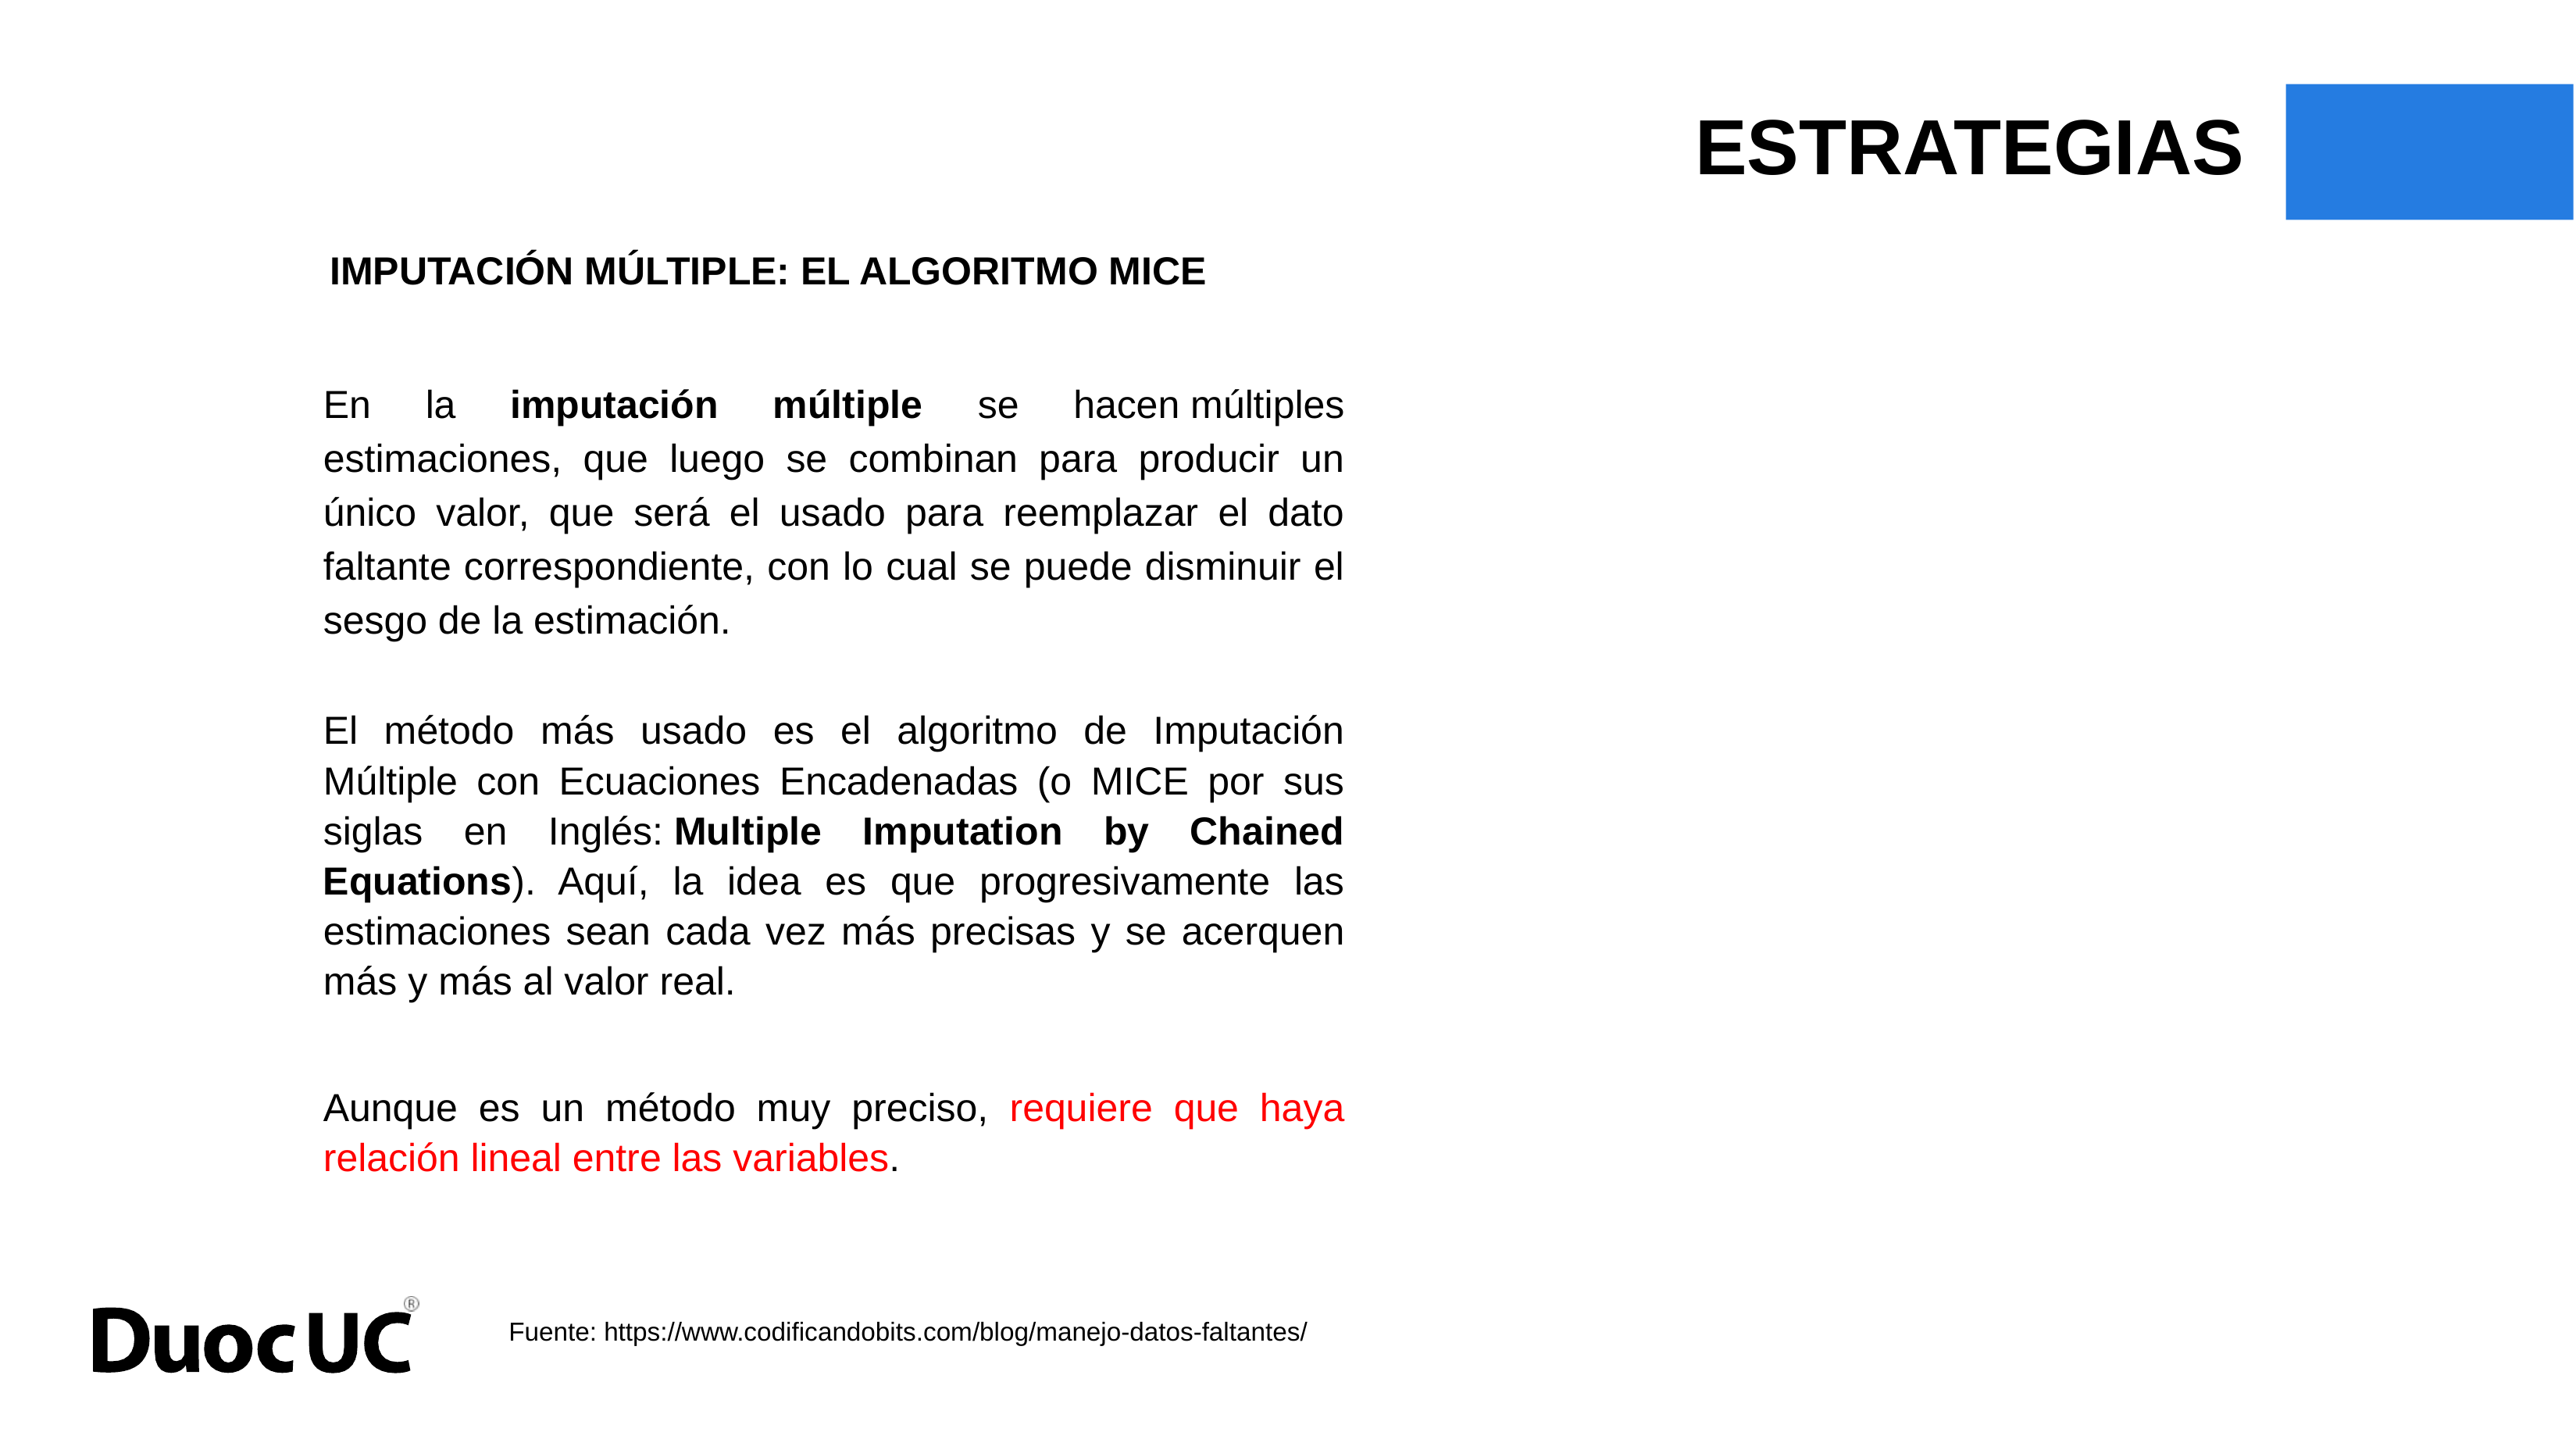

ESTRATEGIAS
IMPUTACIÓN MÚLTIPLE: EL ALGORITMO MICE

En la imputación múltiple se hacen múltiples estimaciones, que luego se combinan para producir un único valor, que será el usado para reemplazar el dato faltante correspondiente, con lo cual se puede disminuir el sesgo de la estimación.

El método más usado es el algoritmo de Imputación Múltiple con Ecuaciones Encadenadas (o MICE por sus siglas en Inglés: Multiple Imputation by Chained Equations). Aquí, la idea es que progresivamente las estimaciones sean cada vez más precisas y se acerquen más y más al valor real.

Aunque es un método muy preciso, requiere que haya relación lineal entre las variables.

Fuente: https://www.codificandobits.com/blog/manejo-datos-faltantes/